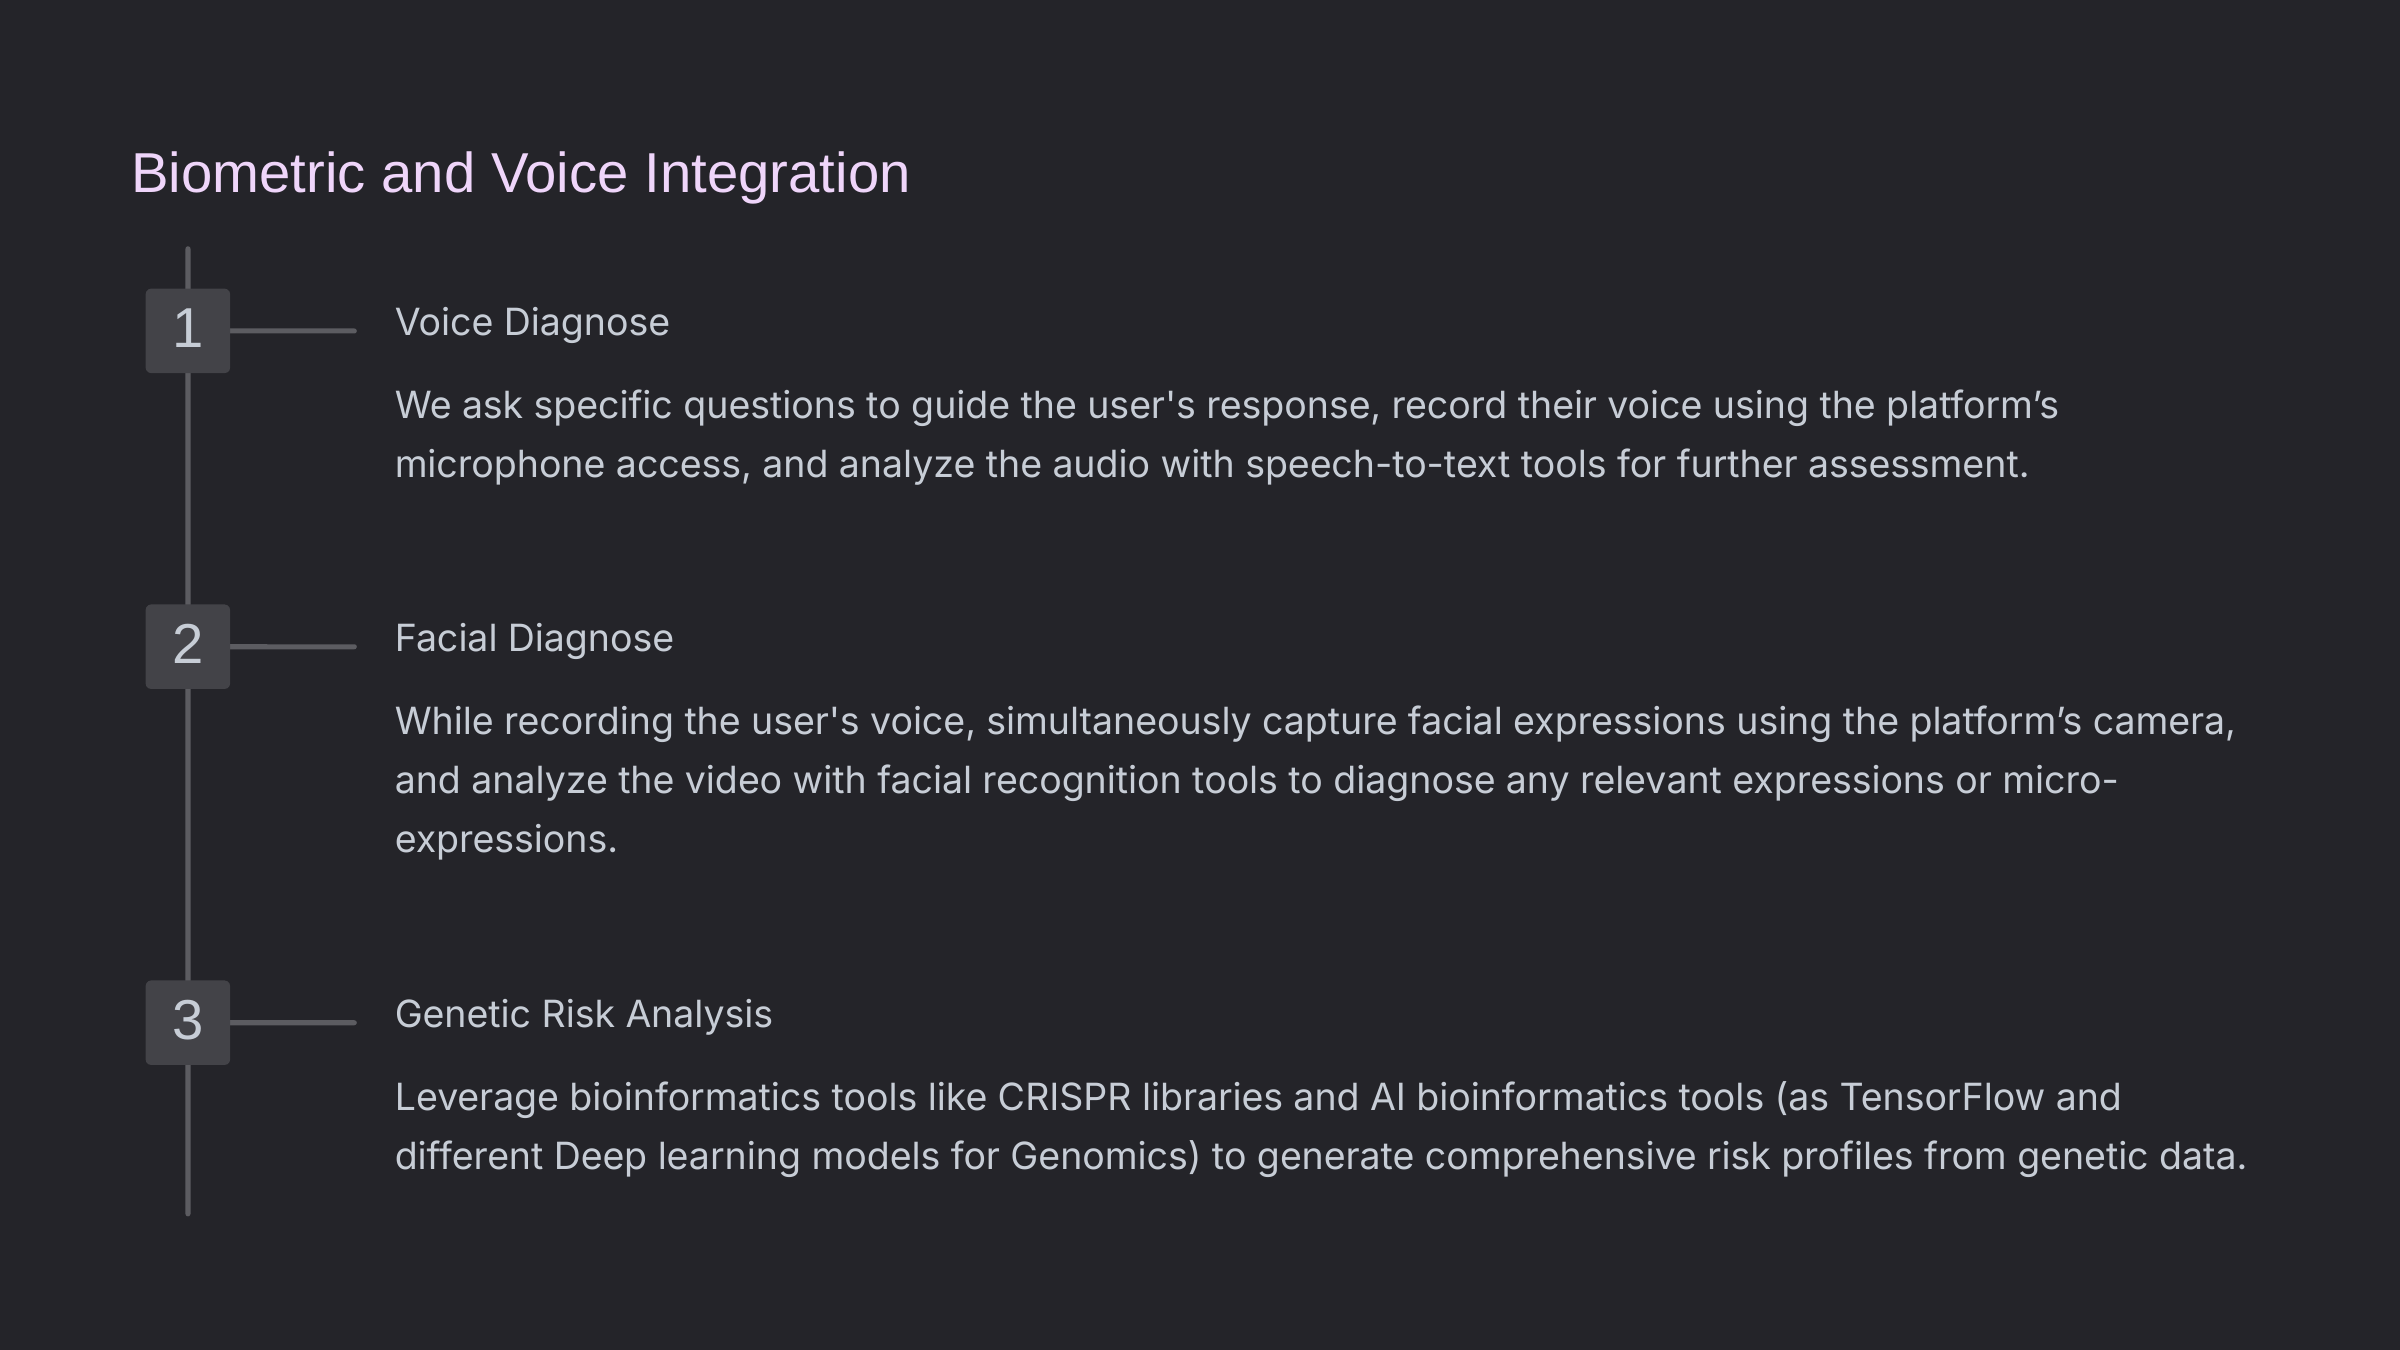

Biometric and Voice Integration

Voice Diagnose

1

We ask specific questions to guide the user's response, record their voice using the platform’s microphone access, and analyze the audio with speech-to-text tools for further assessment.
Facial Diagnose

2

While recording the user's voice, simultaneously capture facial expressions using the platform’s camera, and analyze the video with facial recognition tools to diagnose any relevant expressions or micro-expressions.
Genetic Risk Analysis

3

Leverage bioinformatics tools like CRISPR libraries and AI bioinformatics tools (as TensorFlow and different Deep learning models for Genomics) to generate comprehensive risk profiles from genetic data.